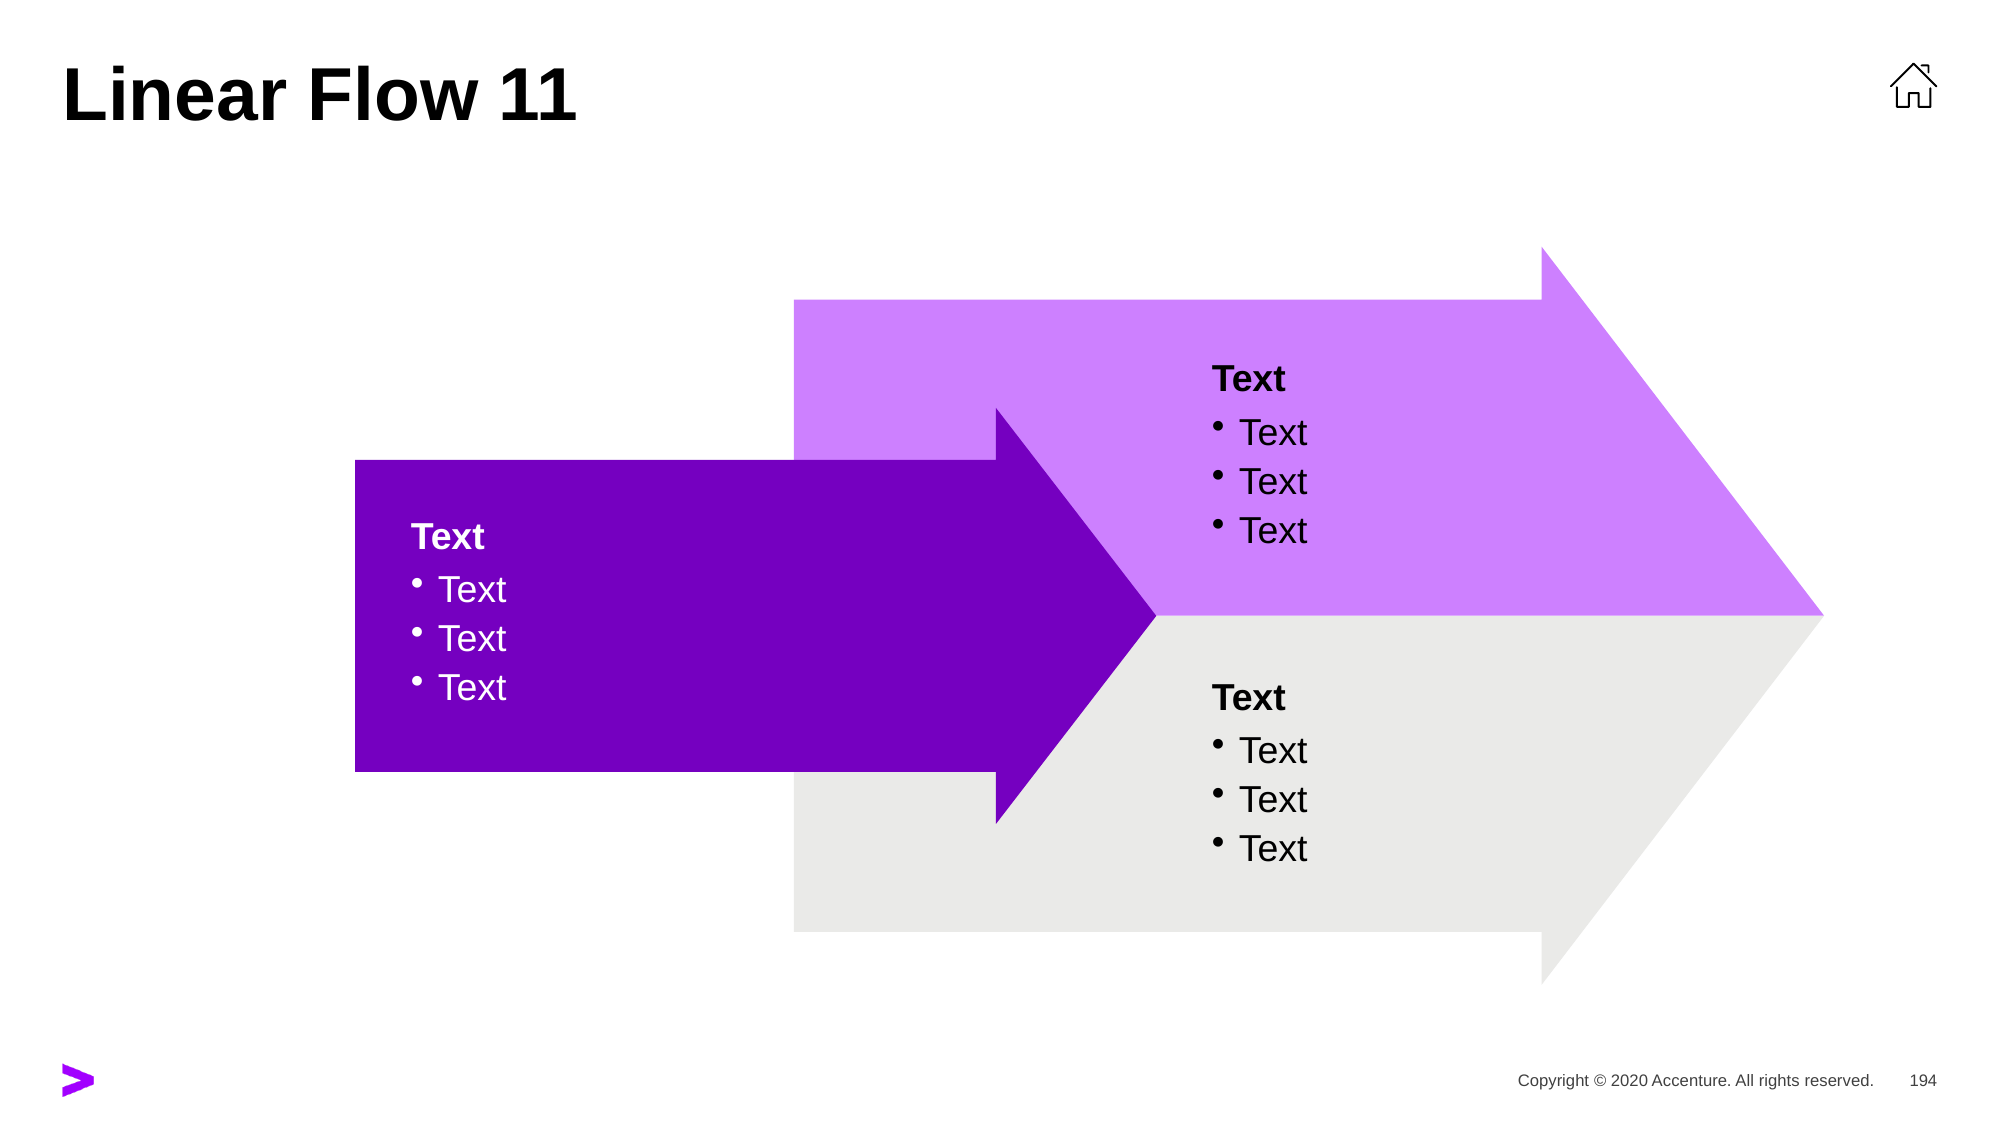

# Linear Flow 11

Text
Text
Text
Text

Text
Text
Text
Text

Text
Text
Text
Text